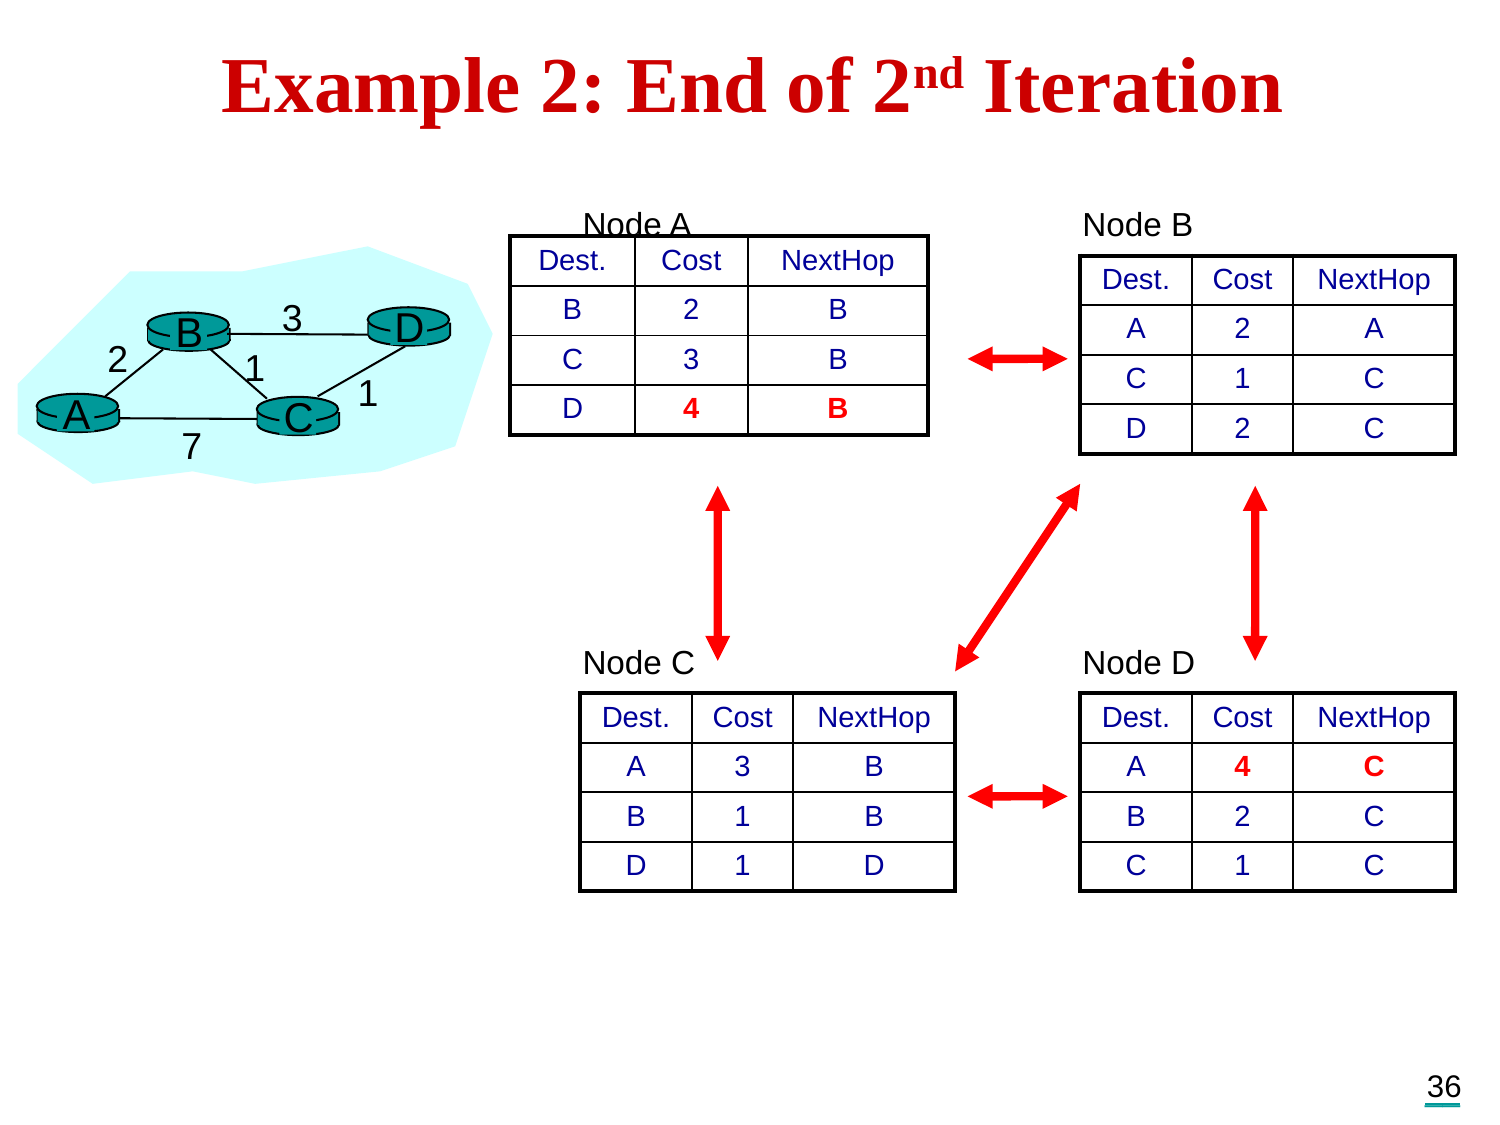

# Example 2: End of 2nd Iteration
Node A
Node B
| Dest. | Cost | NextHop |
| --- | --- | --- |
| B | 2 | B |
| C | 3 | B |
| D | 4 | B |

| Dest. | Cost | NextHop |
| --- | --- | --- |
| A | 2 | A |
| C | 1 | C |
| D | 2 | C |
3
D

B

2

1

1
A

C

7

Node C
Node D
| Dest. | Cost | NextHop |
| --- | --- | --- |
| A | 3 | B |
| B | 1 | B |
| D | 1 | D |
| Dest. | Cost | NextHop |
| --- | --- | --- |
| A | 4 | C |
| B | 2 | C |
| C | 1 | C |